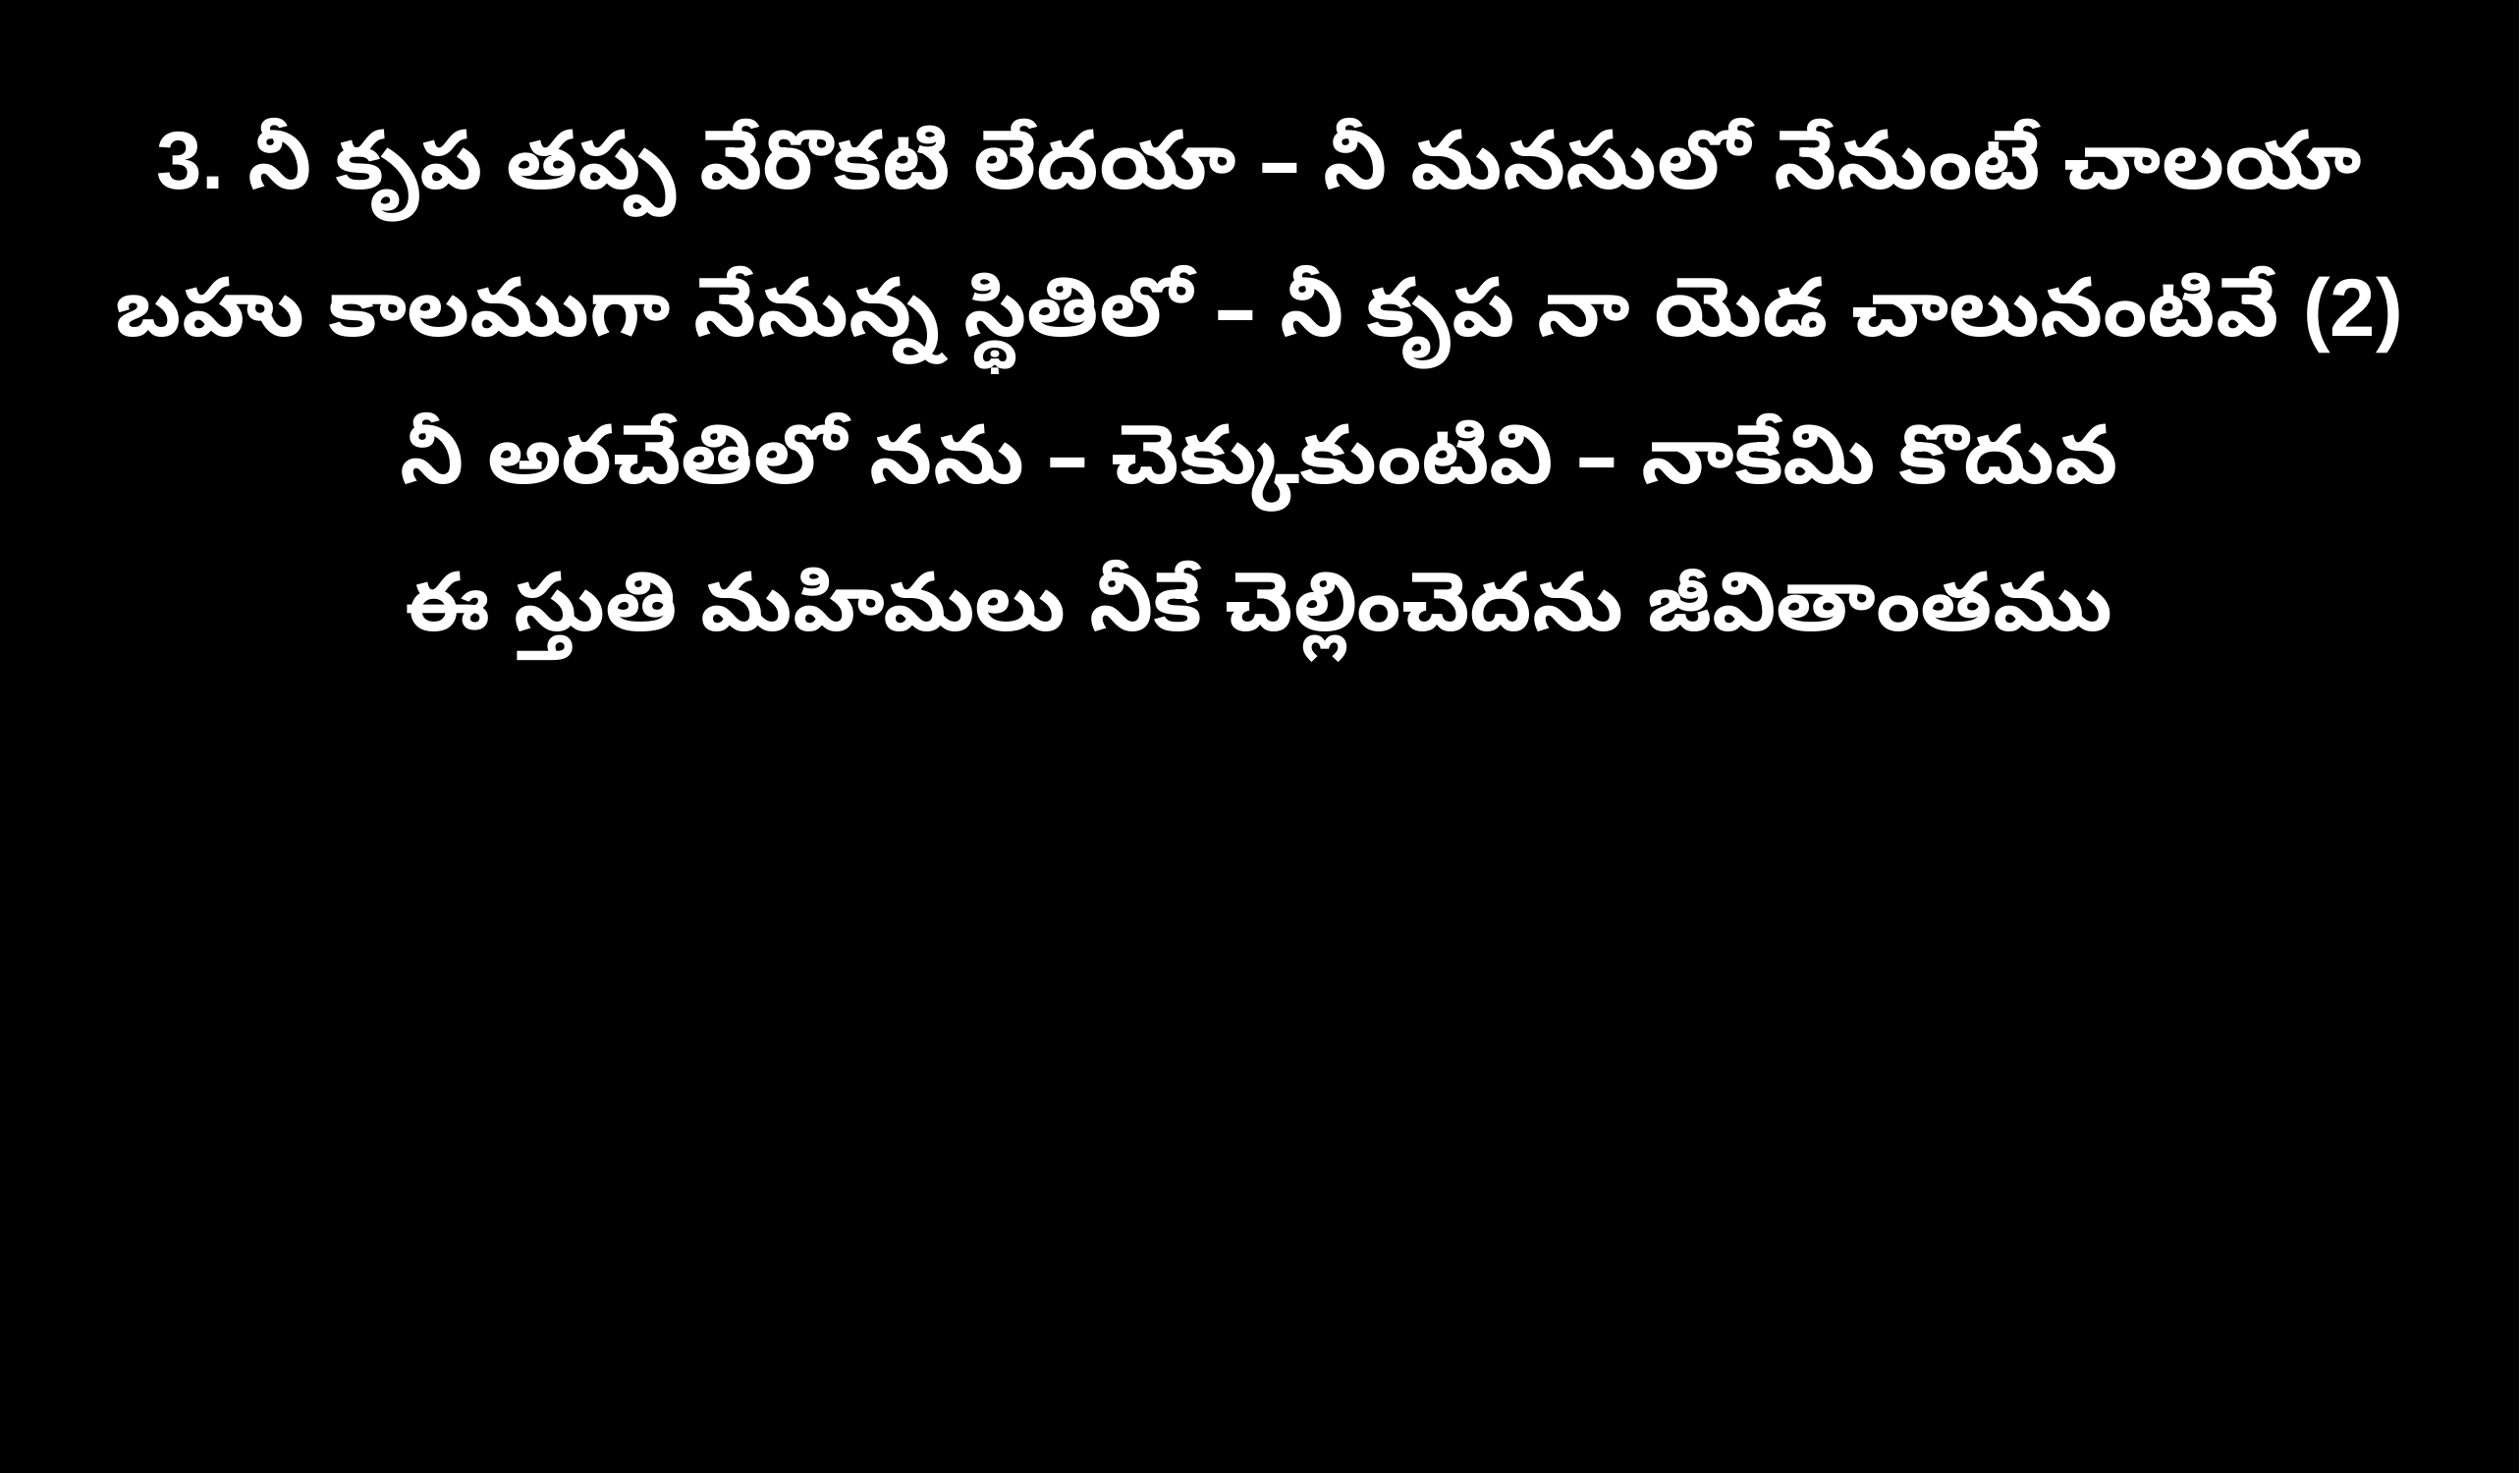

3. నీ కృప తప్ప వేరొకటి లేదయా – నీ మనసులో నేనుంటే చాలయా
బహు కాలముగా నేనున్న స్థితిలో – నీ కృప నా యెడ చాలునంటివే (2)
నీ అరచేతిలో నను – చెక్కుకుంటివి – నాకేమి కొదువ
ఈ స్తుతి మహిమలు నీకే చెల్లించెదను జీవితాంతము